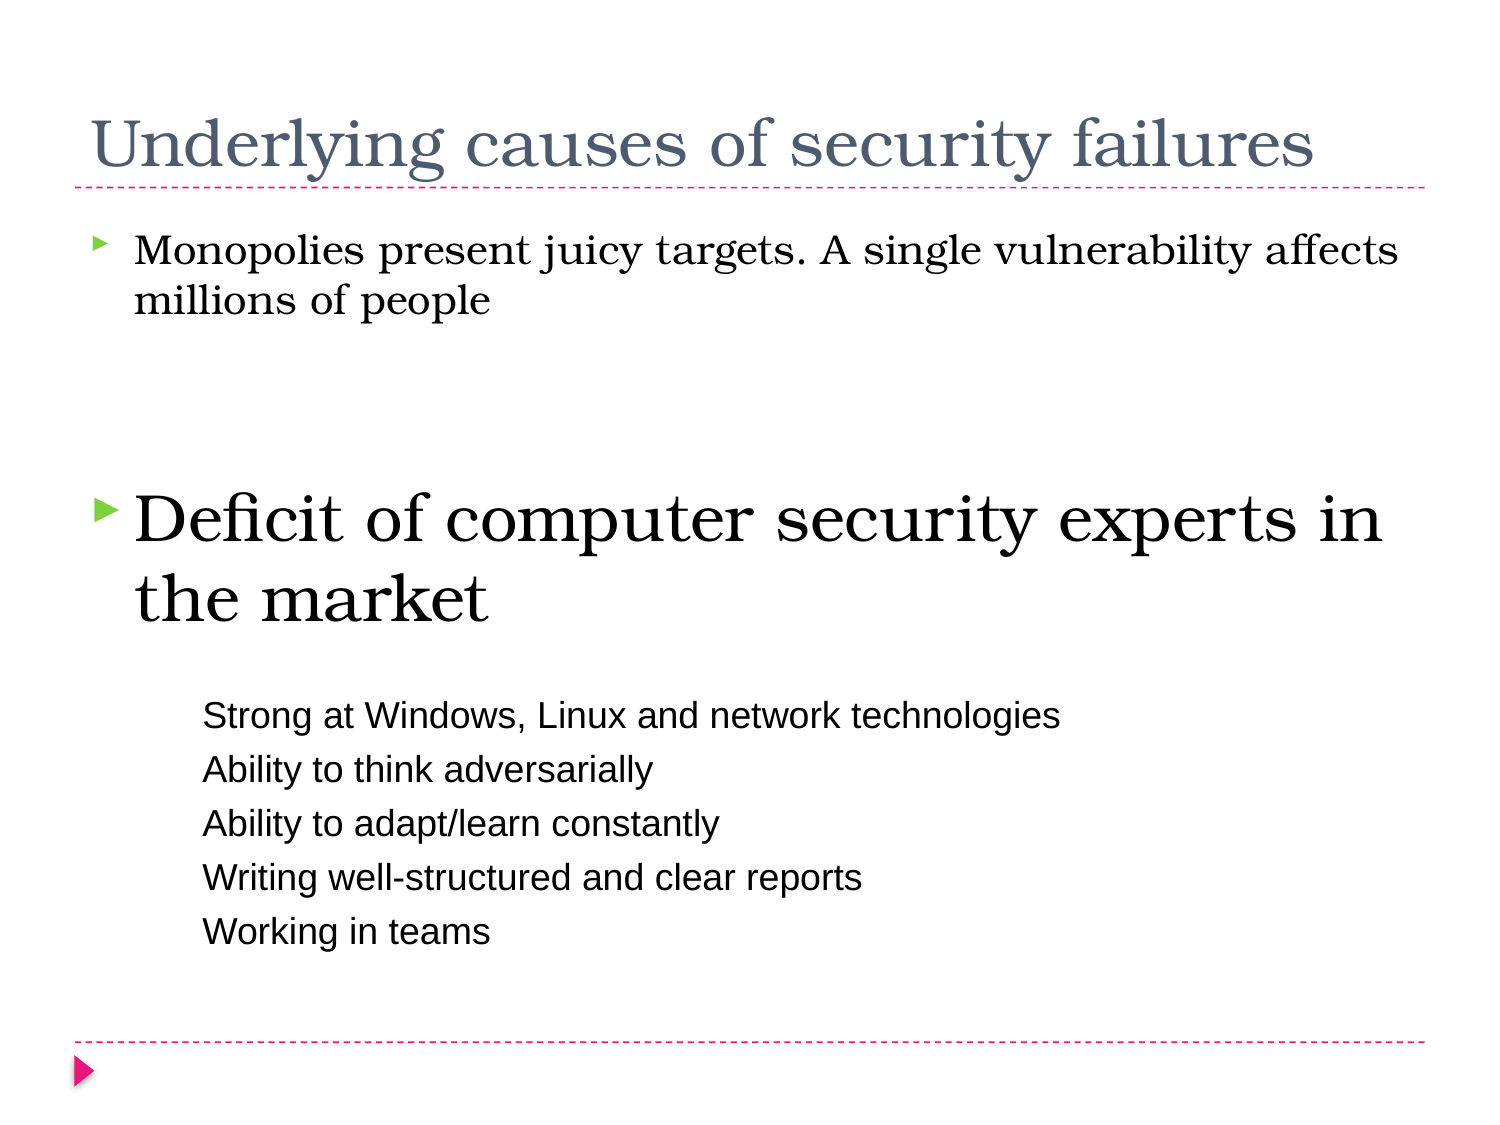

Underlying causes of security failures
Monopolies present juicy targets. A single vulnerability affects millions of people

Deficit of computer security experts in the market
Strong at Windows, Linux and network technologies
Ability to think adversarially
Ability to adapt/learn constantly
Writing well-structured and clear reports
Working in teams